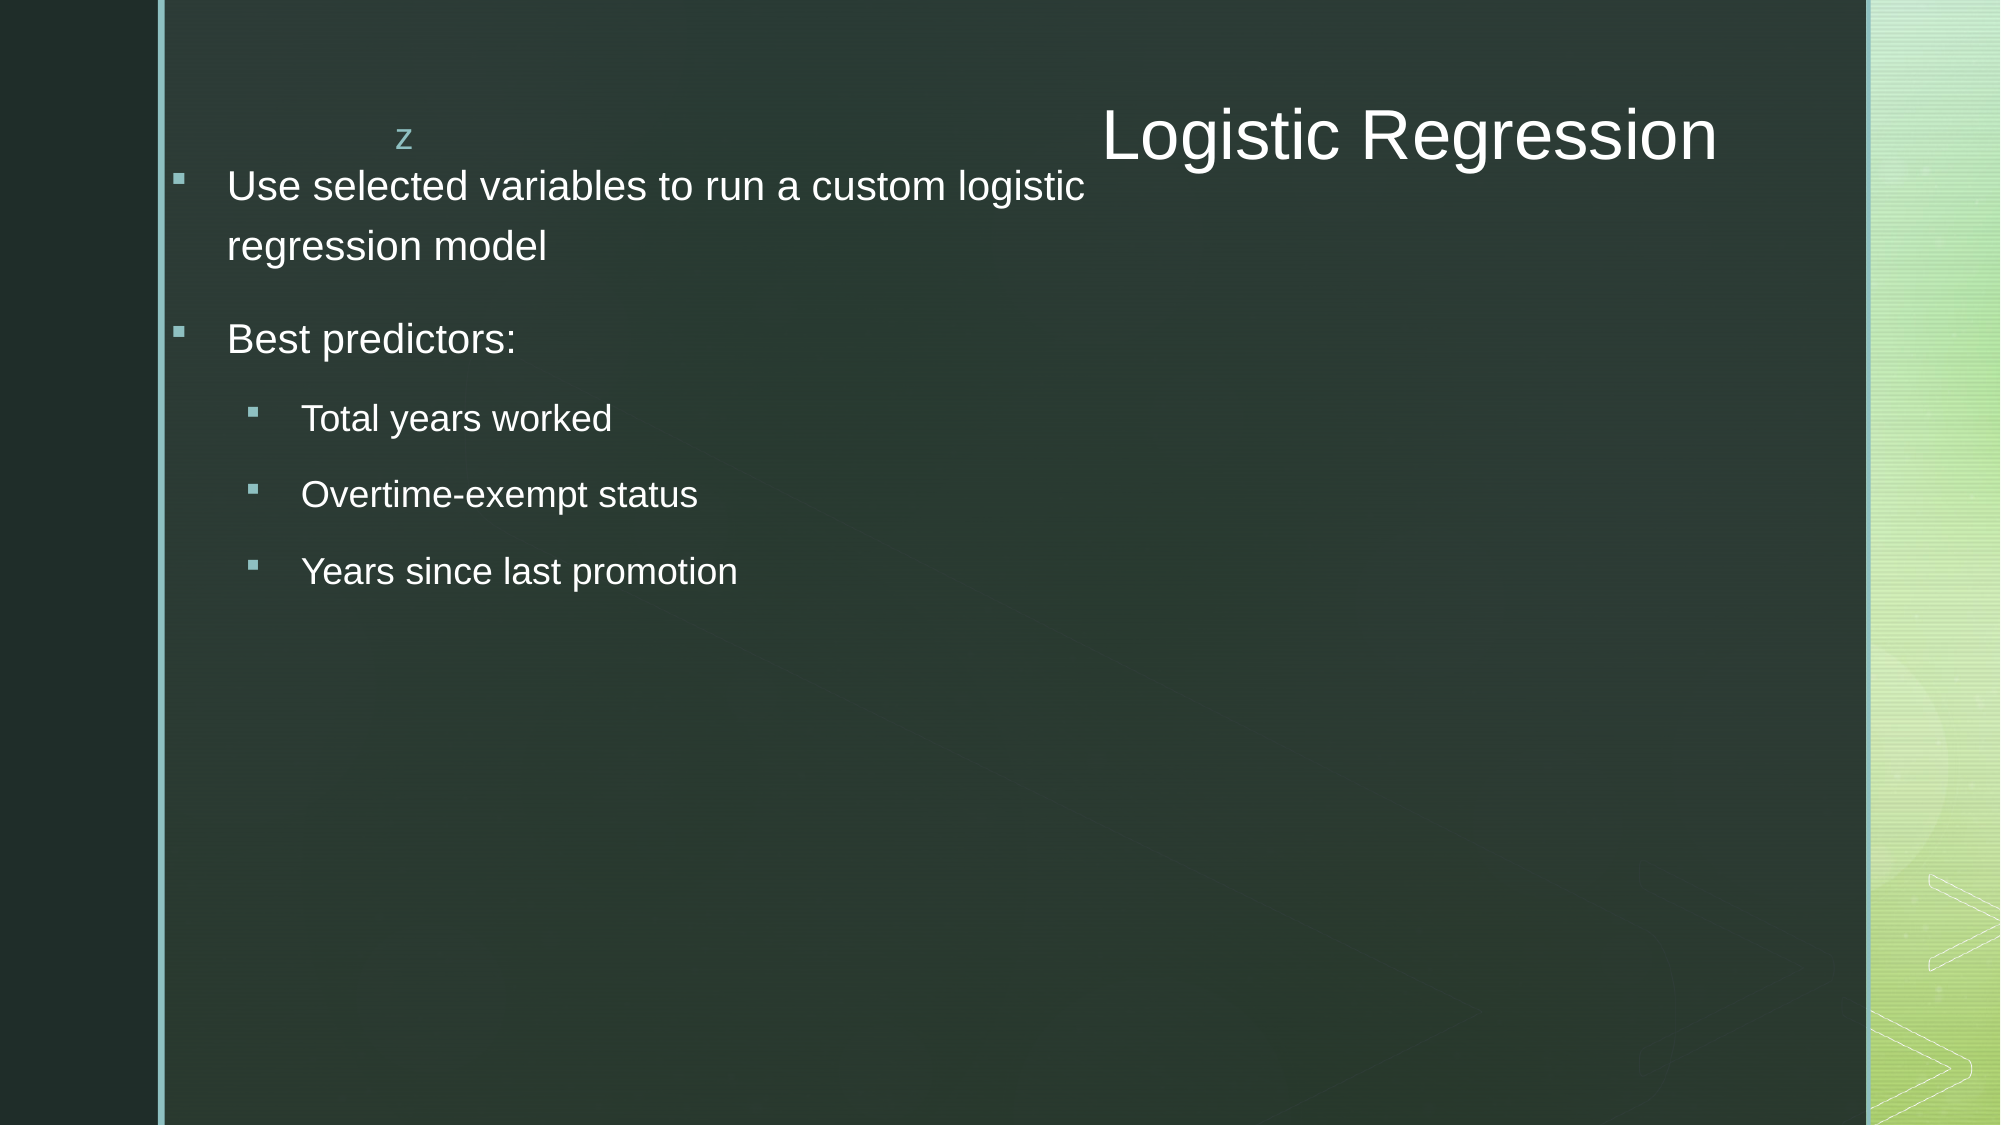

# Logistic Regression
Use selected variables to run a custom logistic
regression model
Best predictors:
Total years worked
Overtime-exempt status
Years since last promotion